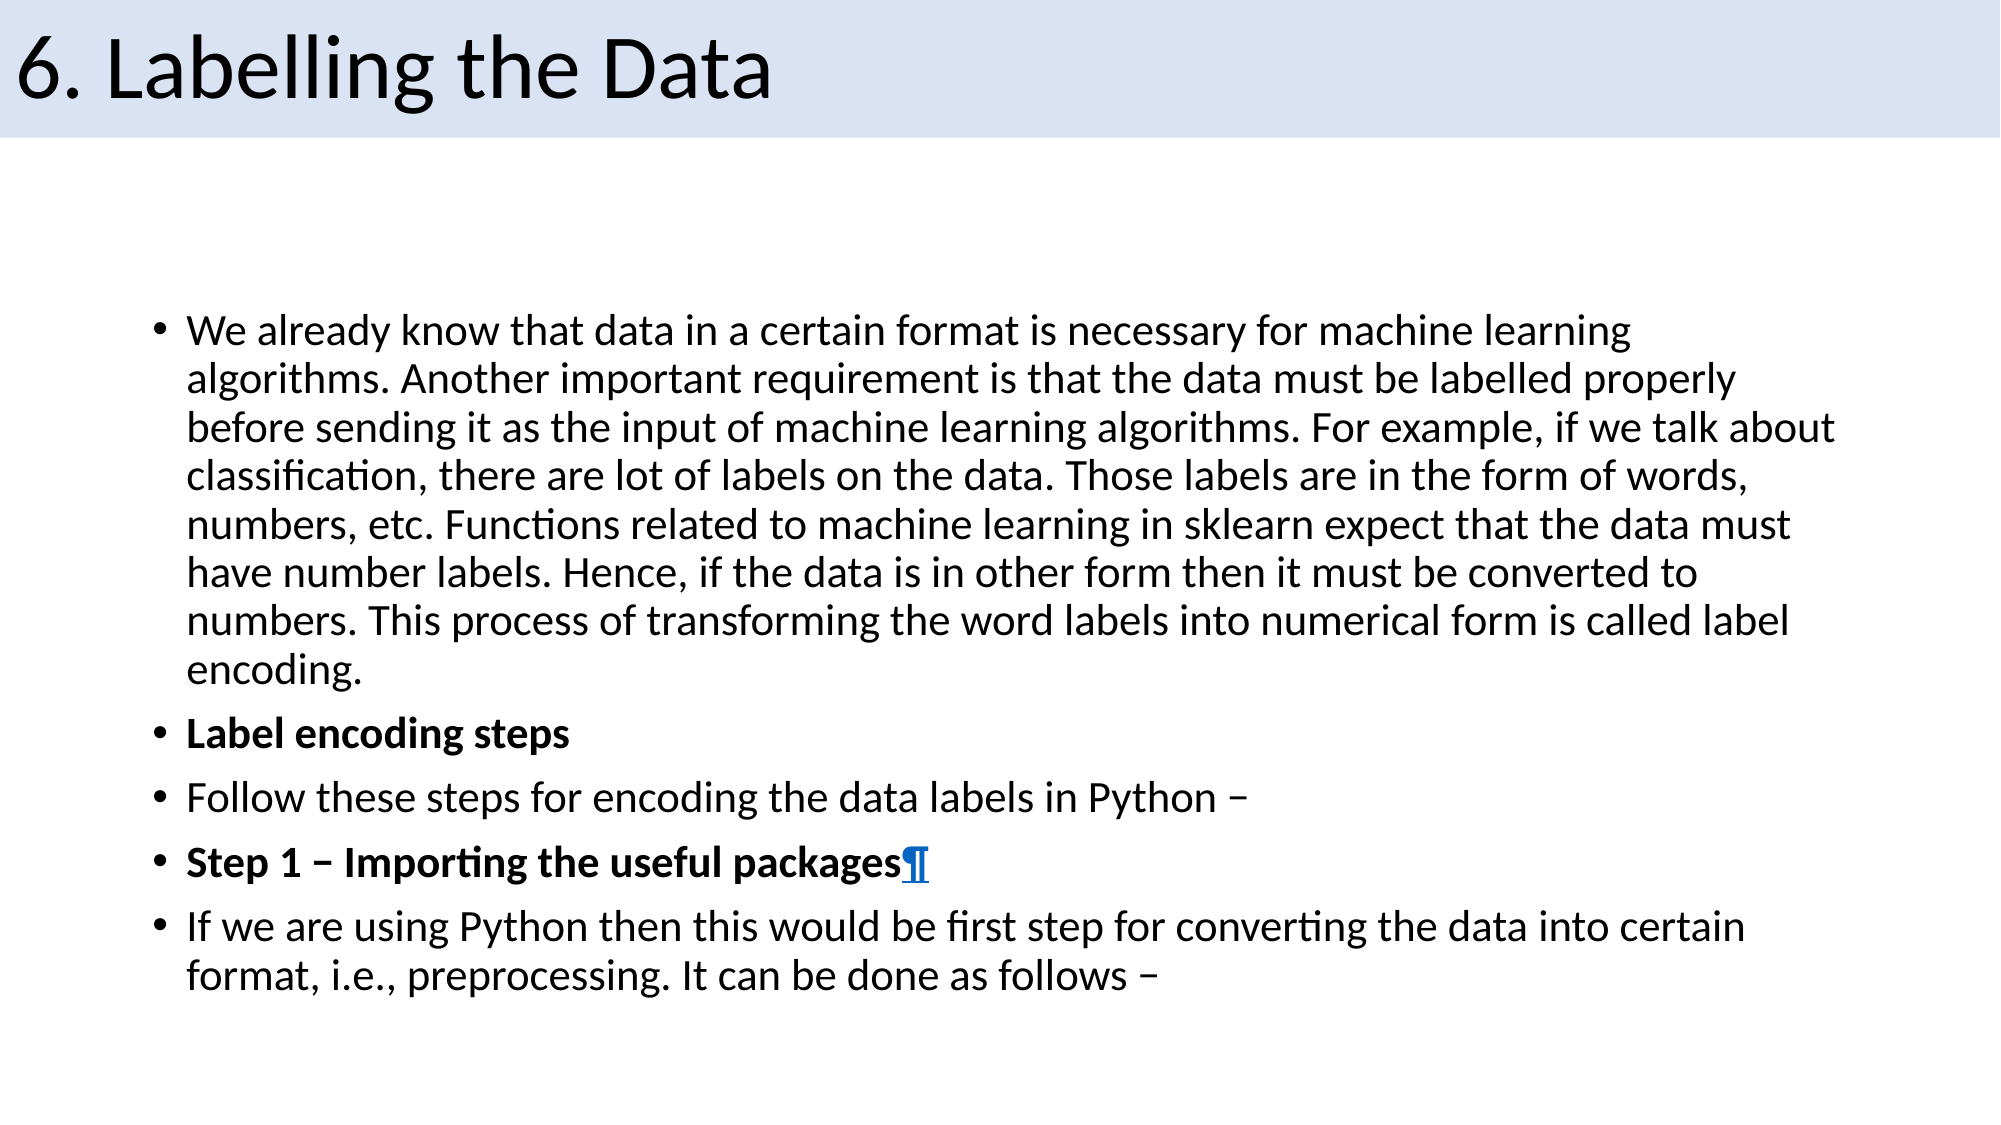

# 6. Labelling the Data
We already know that data in a certain format is necessary for machine learning algorithms. Another important requirement is that the data must be labelled properly before sending it as the input of machine learning algorithms. For example, if we talk about classification, there are lot of labels on the data. Those labels are in the form of words, numbers, etc. Functions related to machine learning in sklearn expect that the data must have number labels. Hence, if the data is in other form then it must be converted to numbers. This process of transforming the word labels into numerical form is called label encoding.
Label encoding steps
Follow these steps for encoding the data labels in Python −
Step 1 − Importing the useful packages¶
If we are using Python then this would be first step for converting the data into certain format, i.e., preprocessing. It can be done as follows −